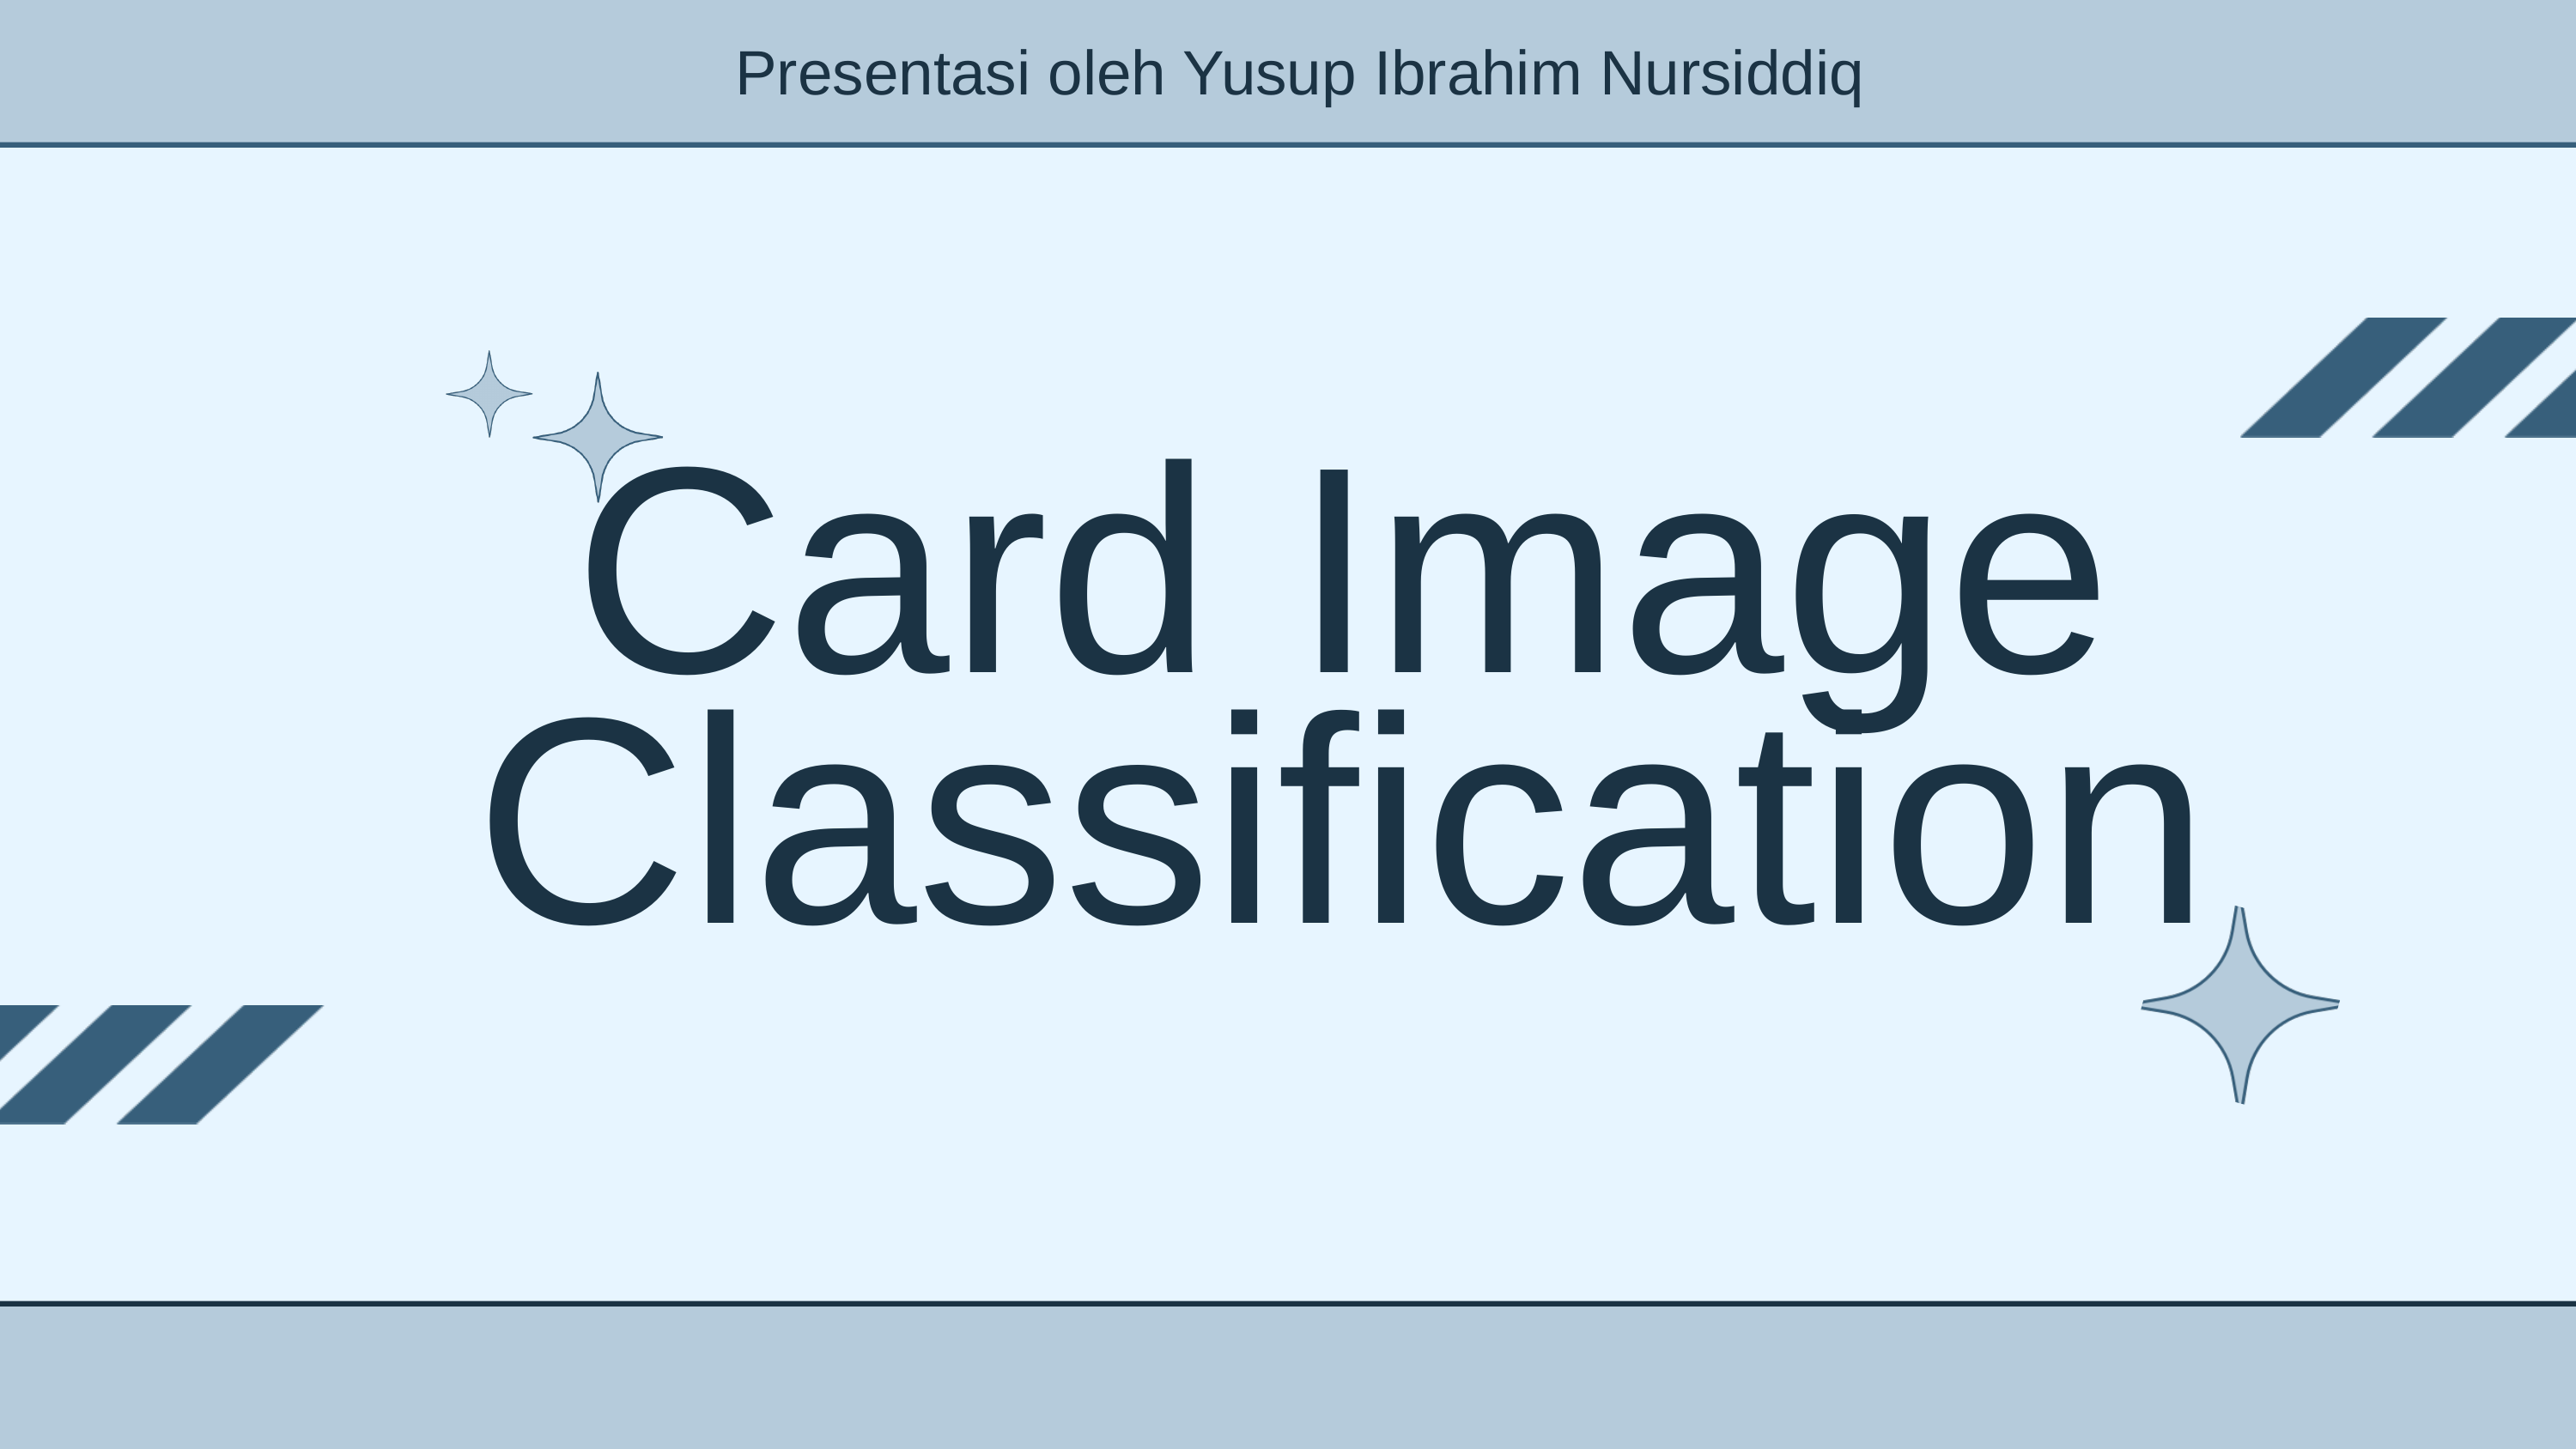

Presentasi oleh Yusup Ibrahim Nursiddiq

Card Image Classification